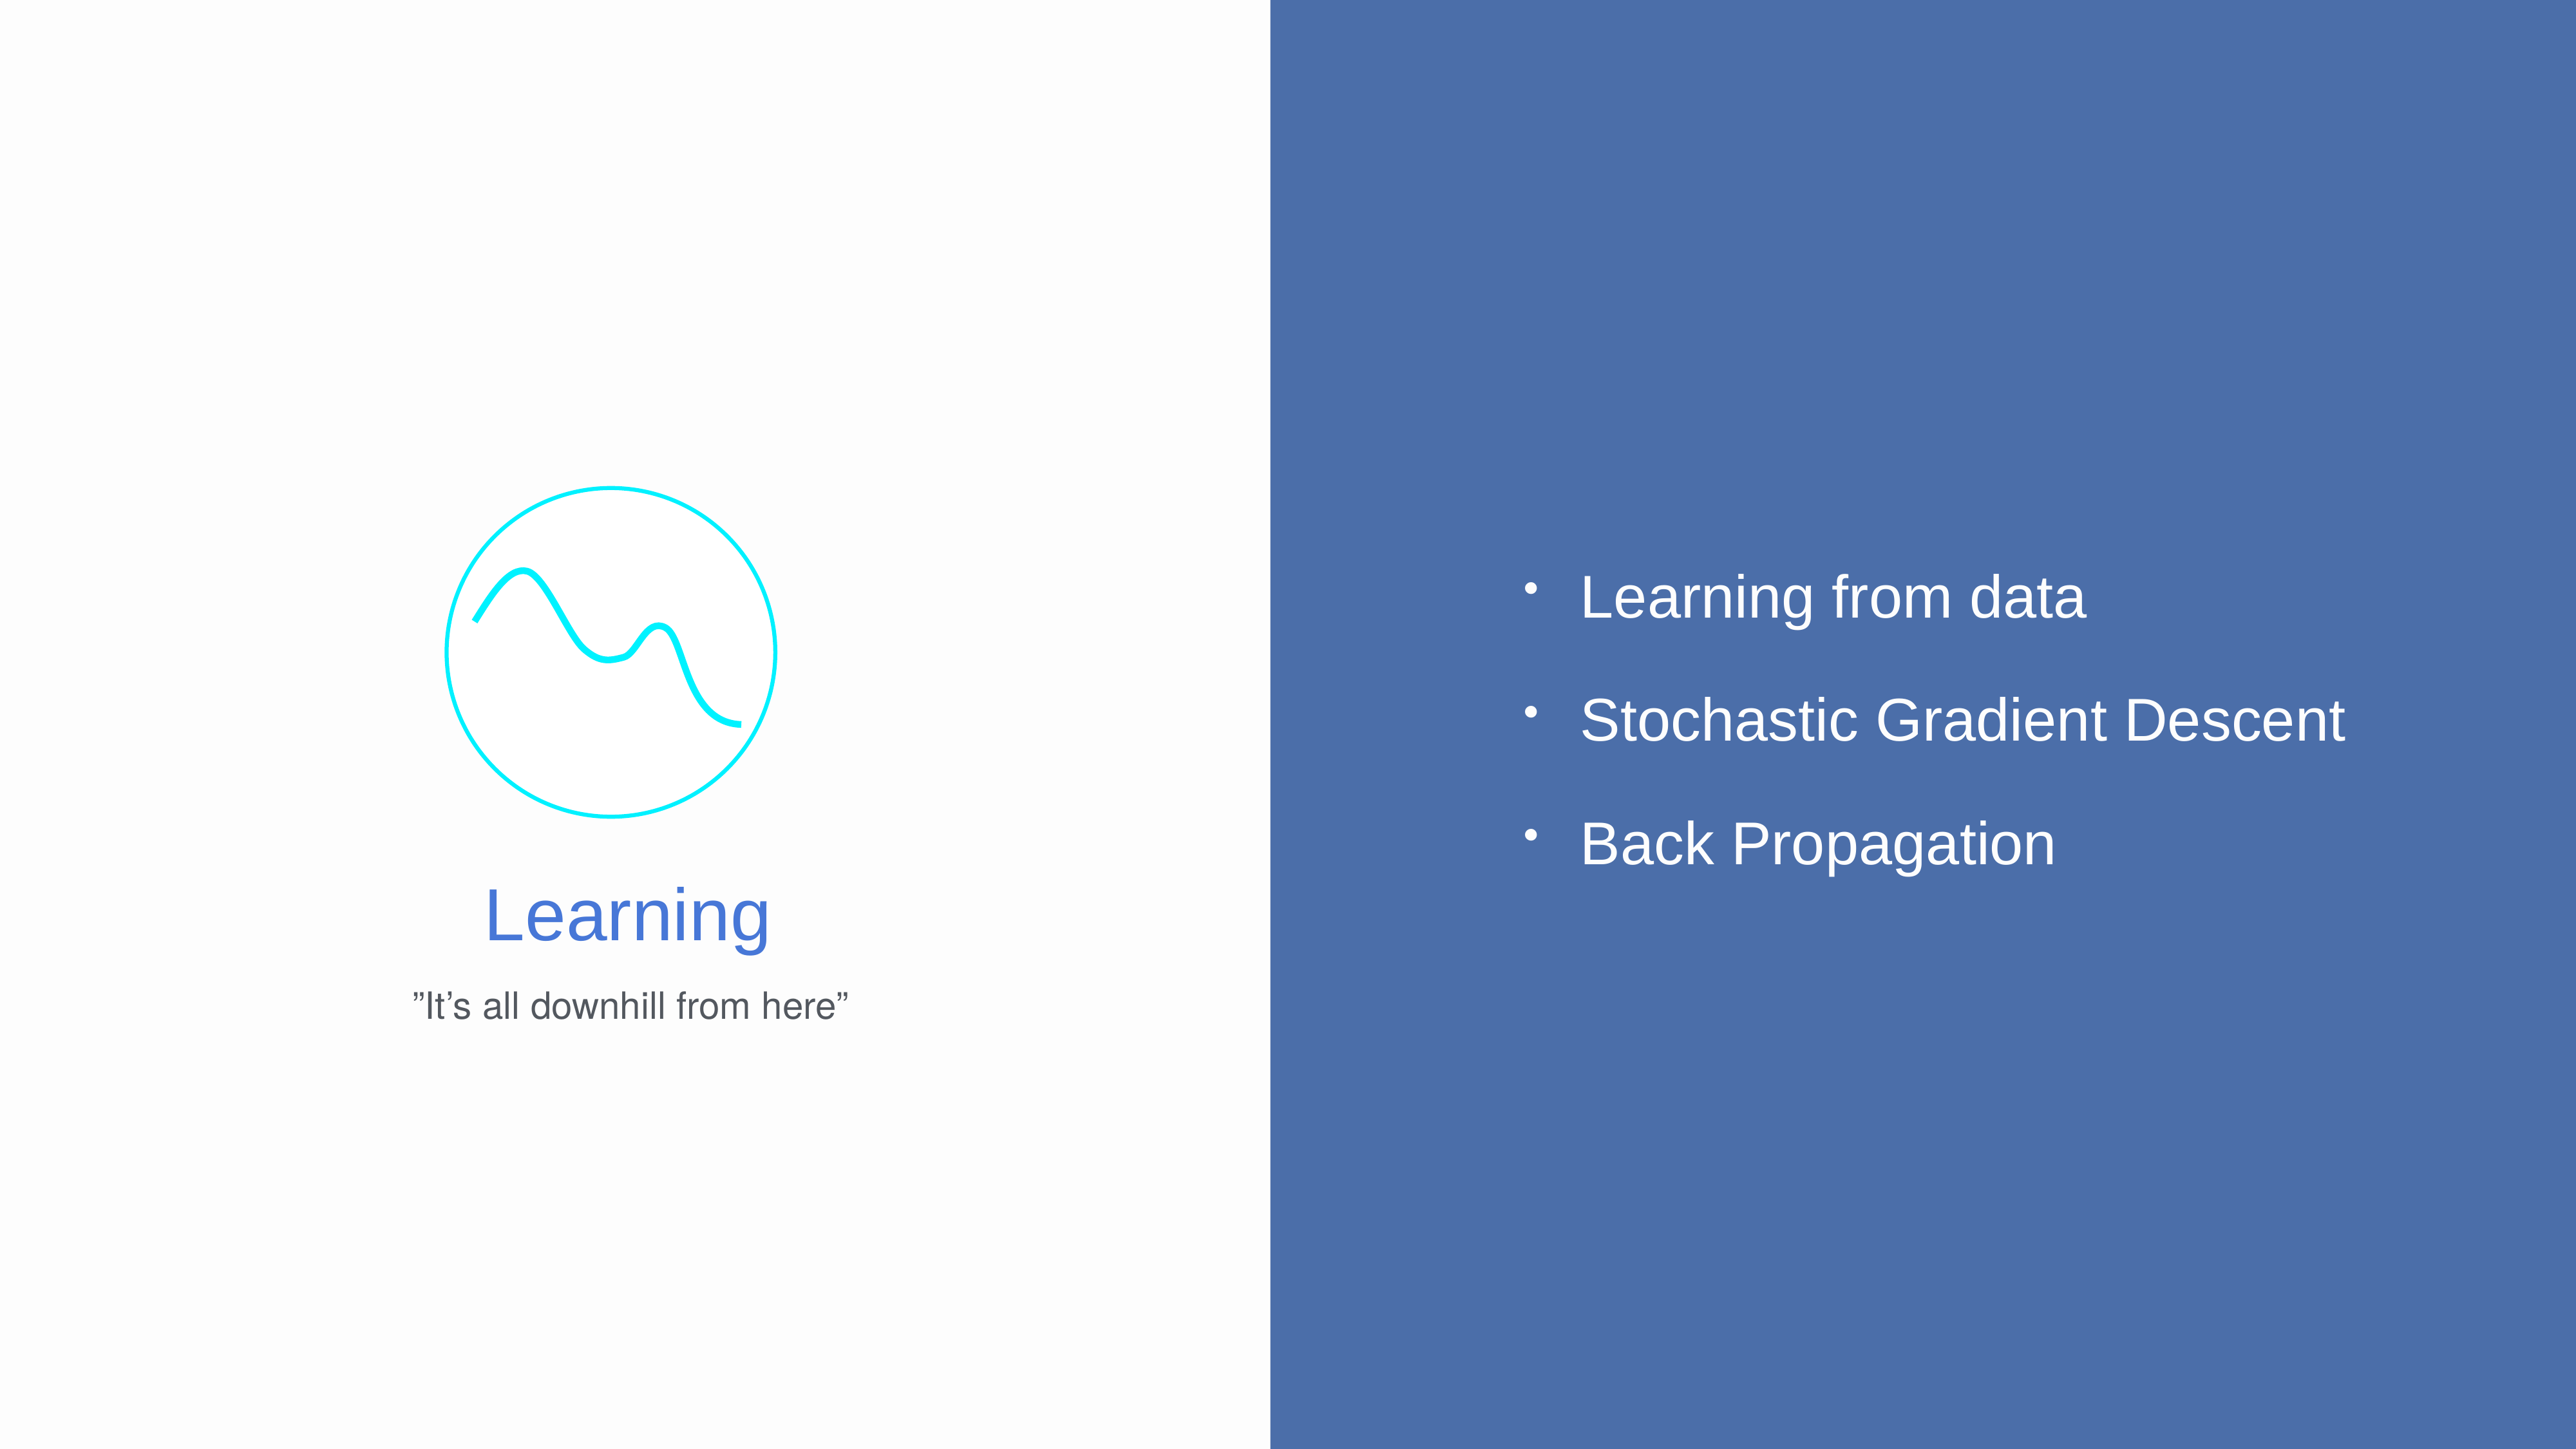

Learning from data
Stochastic Gradient Descent
Back Propagation

Learning
”It’s all downhill from here”